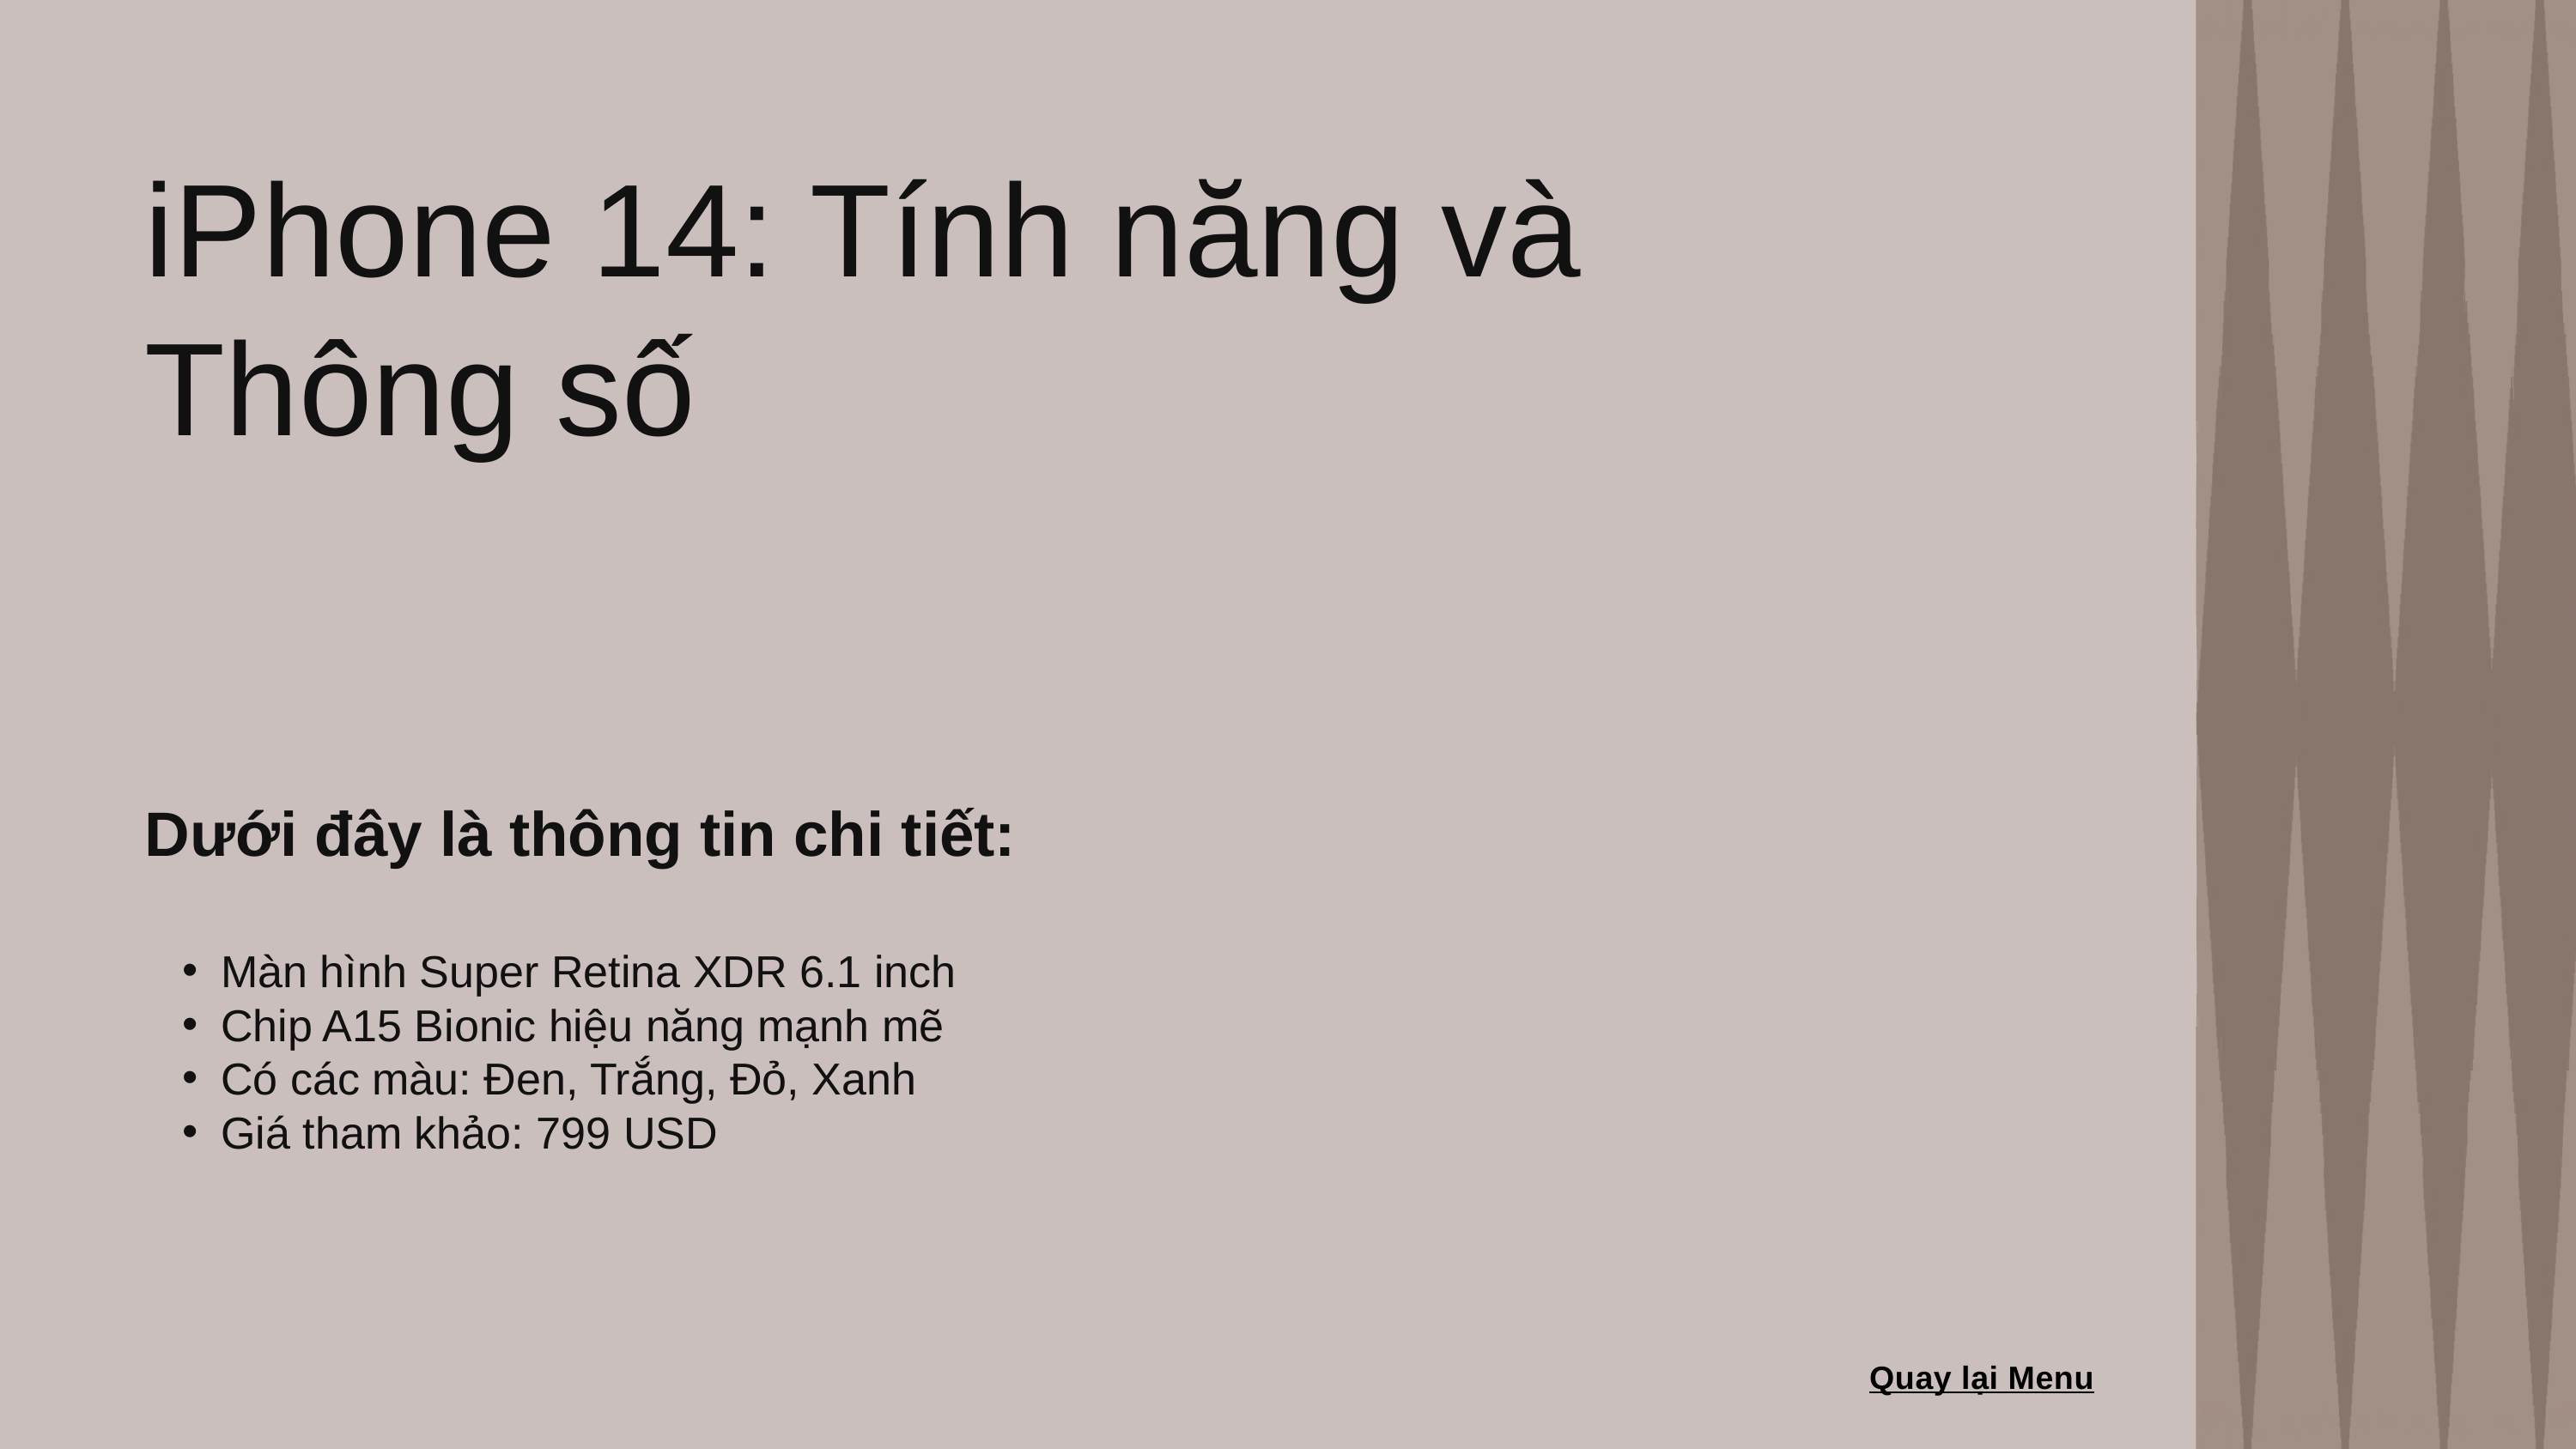

iPhone 14: Tính năng và Thông số

Dưới đây là thông tin chi tiết:
Màn hình Super Retina XDR 6.1 inch
Chip A15 Bionic hiệu năng mạnh mẽ
Có các màu: Đen, Trắng, Đỏ, Xanh
Giá tham khảo: 799 USD
Quay lại Menu